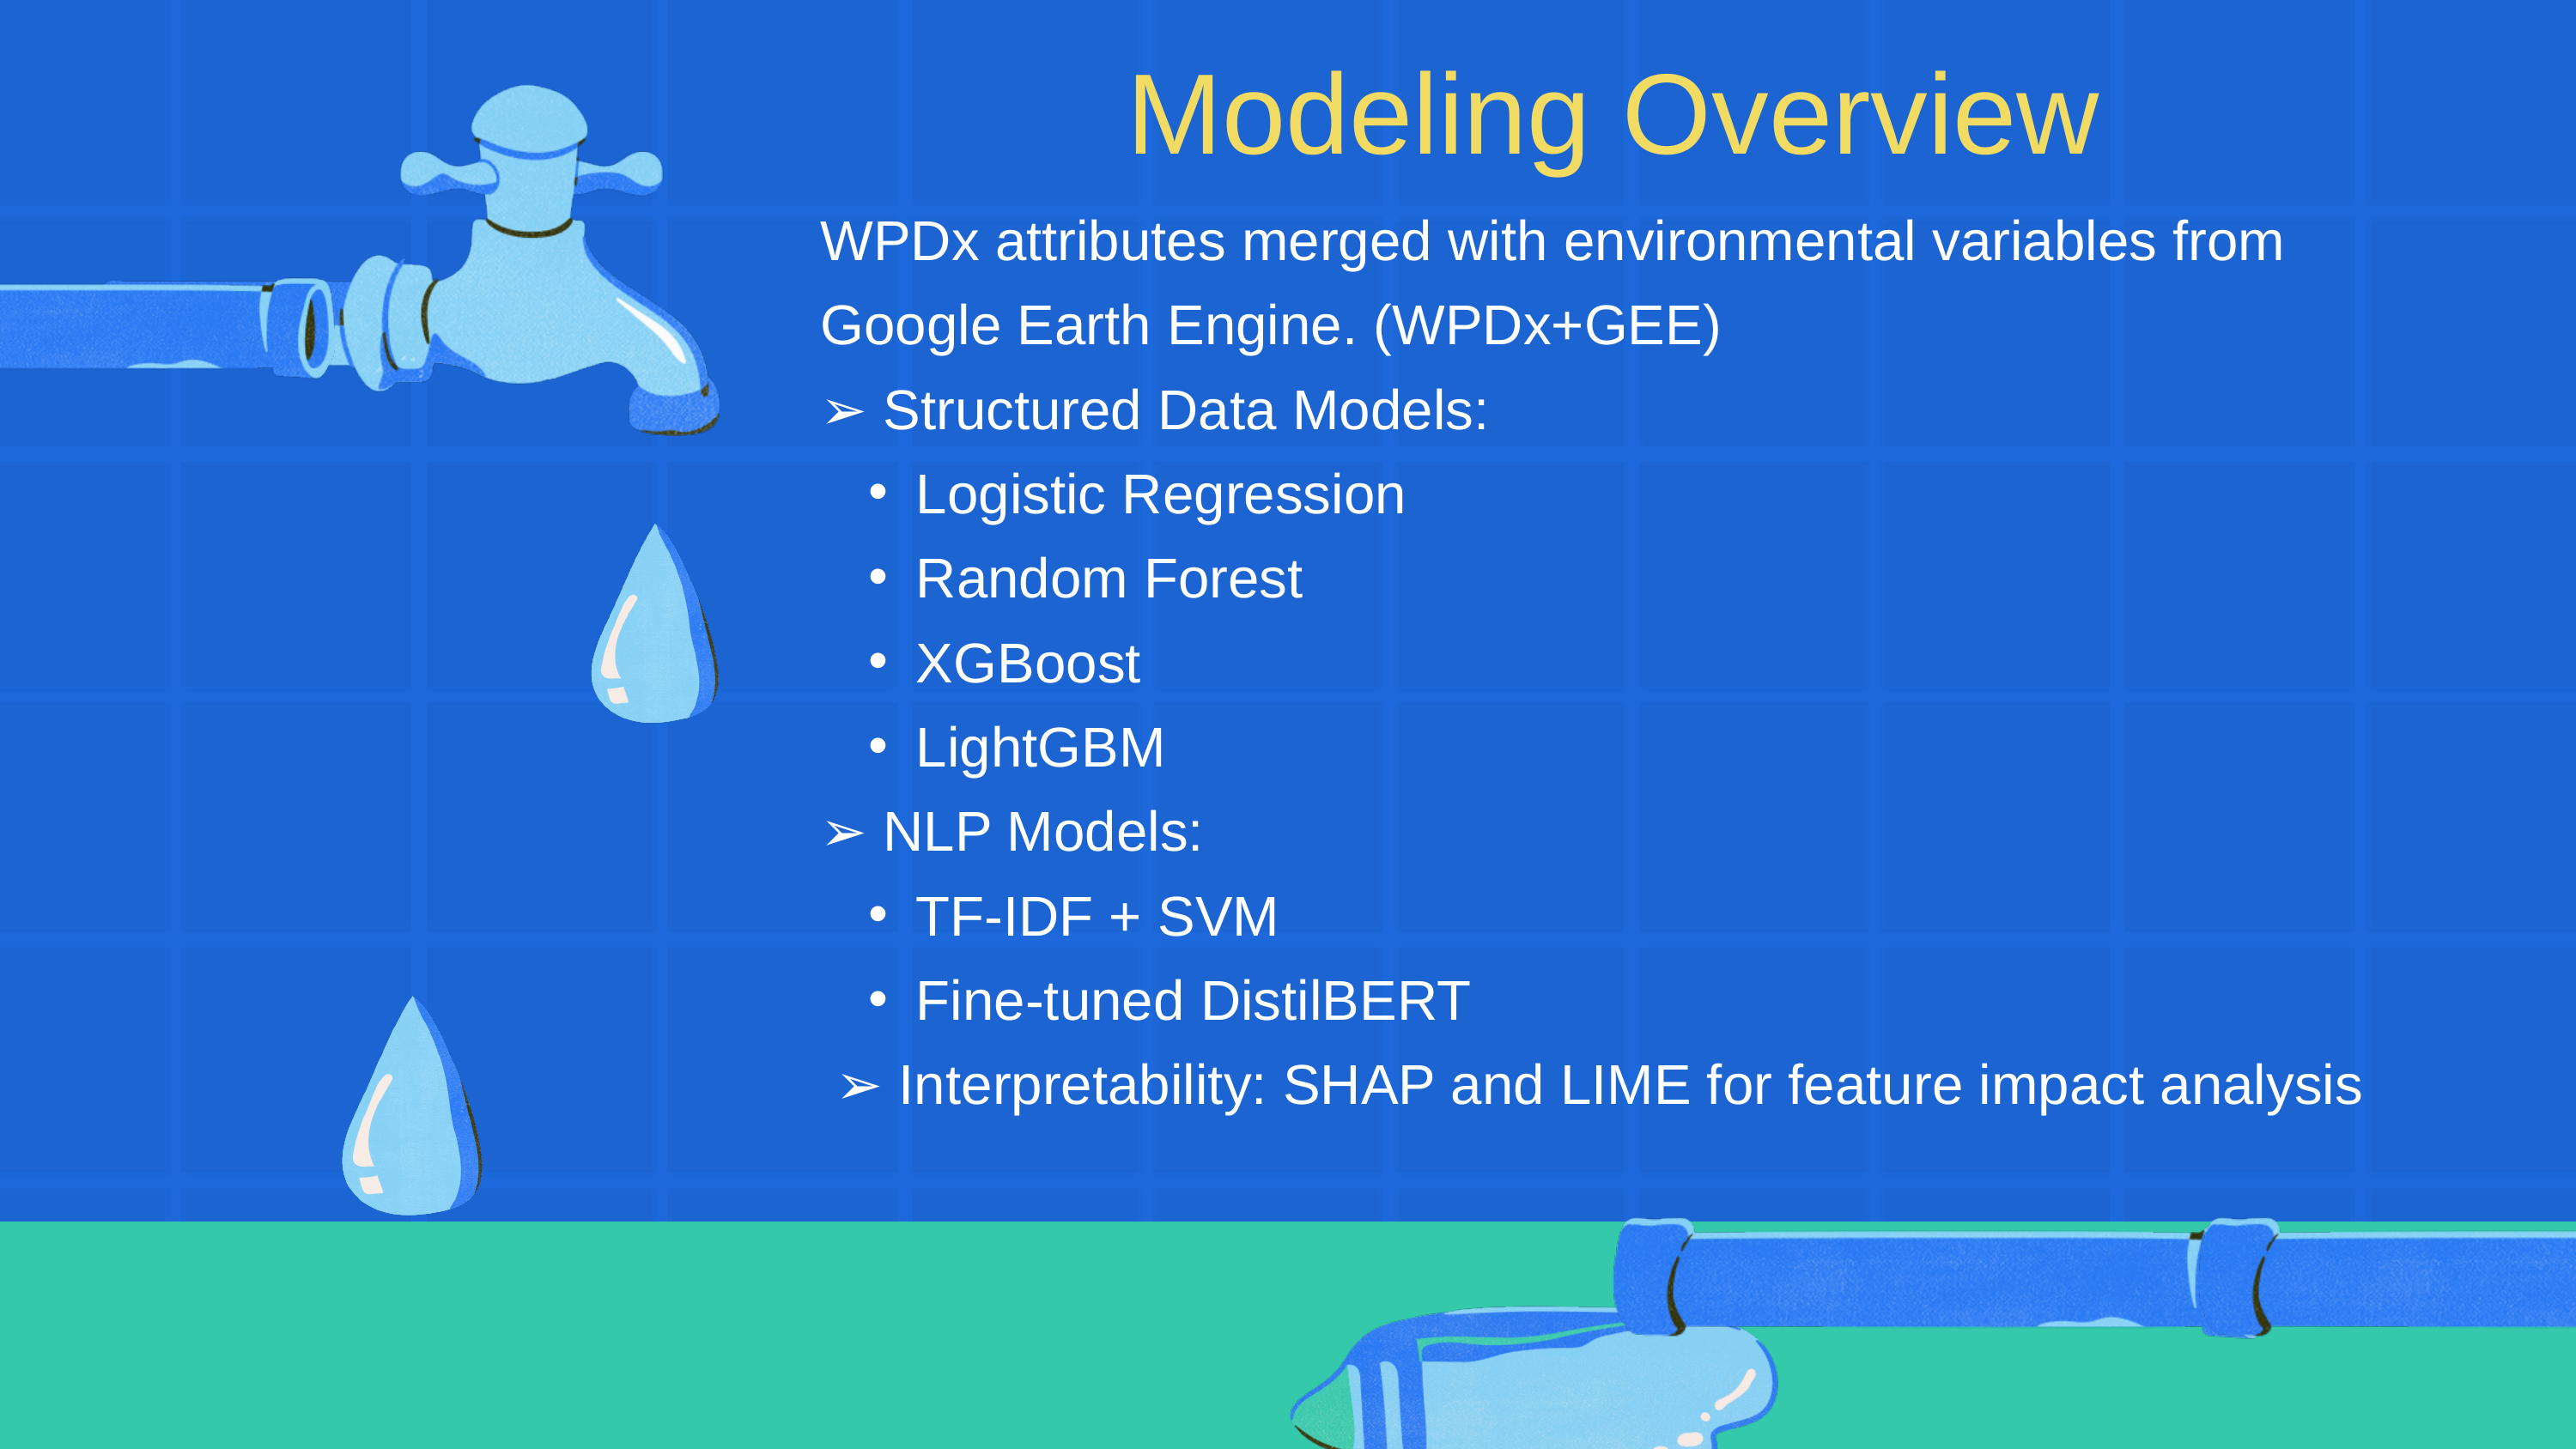

Modeling Overview

WPDx attributes merged with environmental variables from Google Earth Engine. (WPDx+GEE)
➢ Structured Data Models:
Logistic Regression
Random Forest
XGBoost
LightGBM
➢ NLP Models:
TF-IDF + SVM
Fine-tuned DistilBERT
 ➢ Interpretability: SHAP and LIME for feature impact analysis